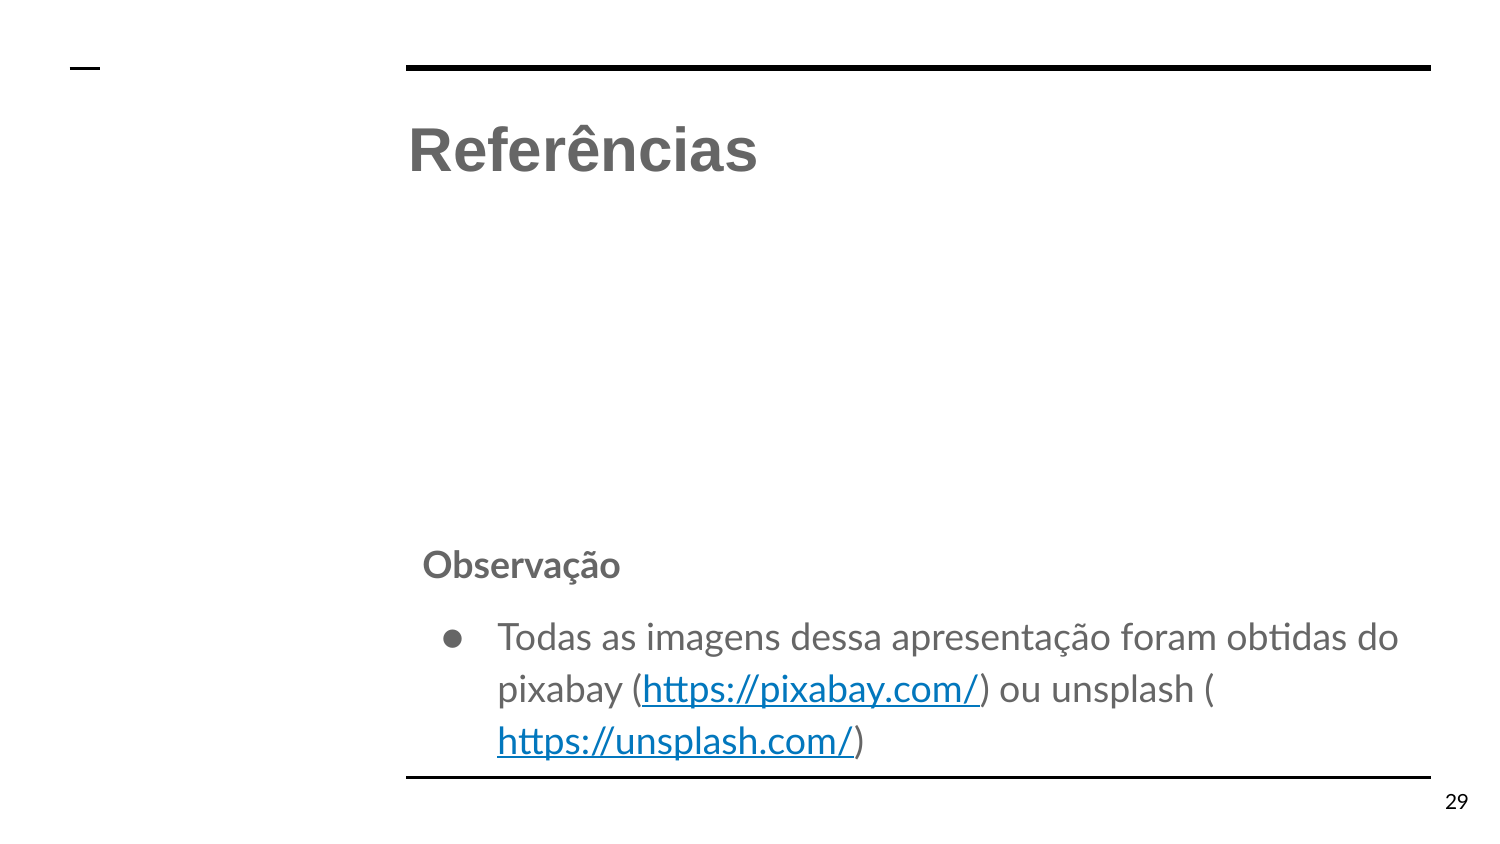

# Referências
Observação
Todas as imagens dessa apresentação foram obtidas do pixabay (https://pixabay.com/) ou unsplash (https://unsplash.com/)
29